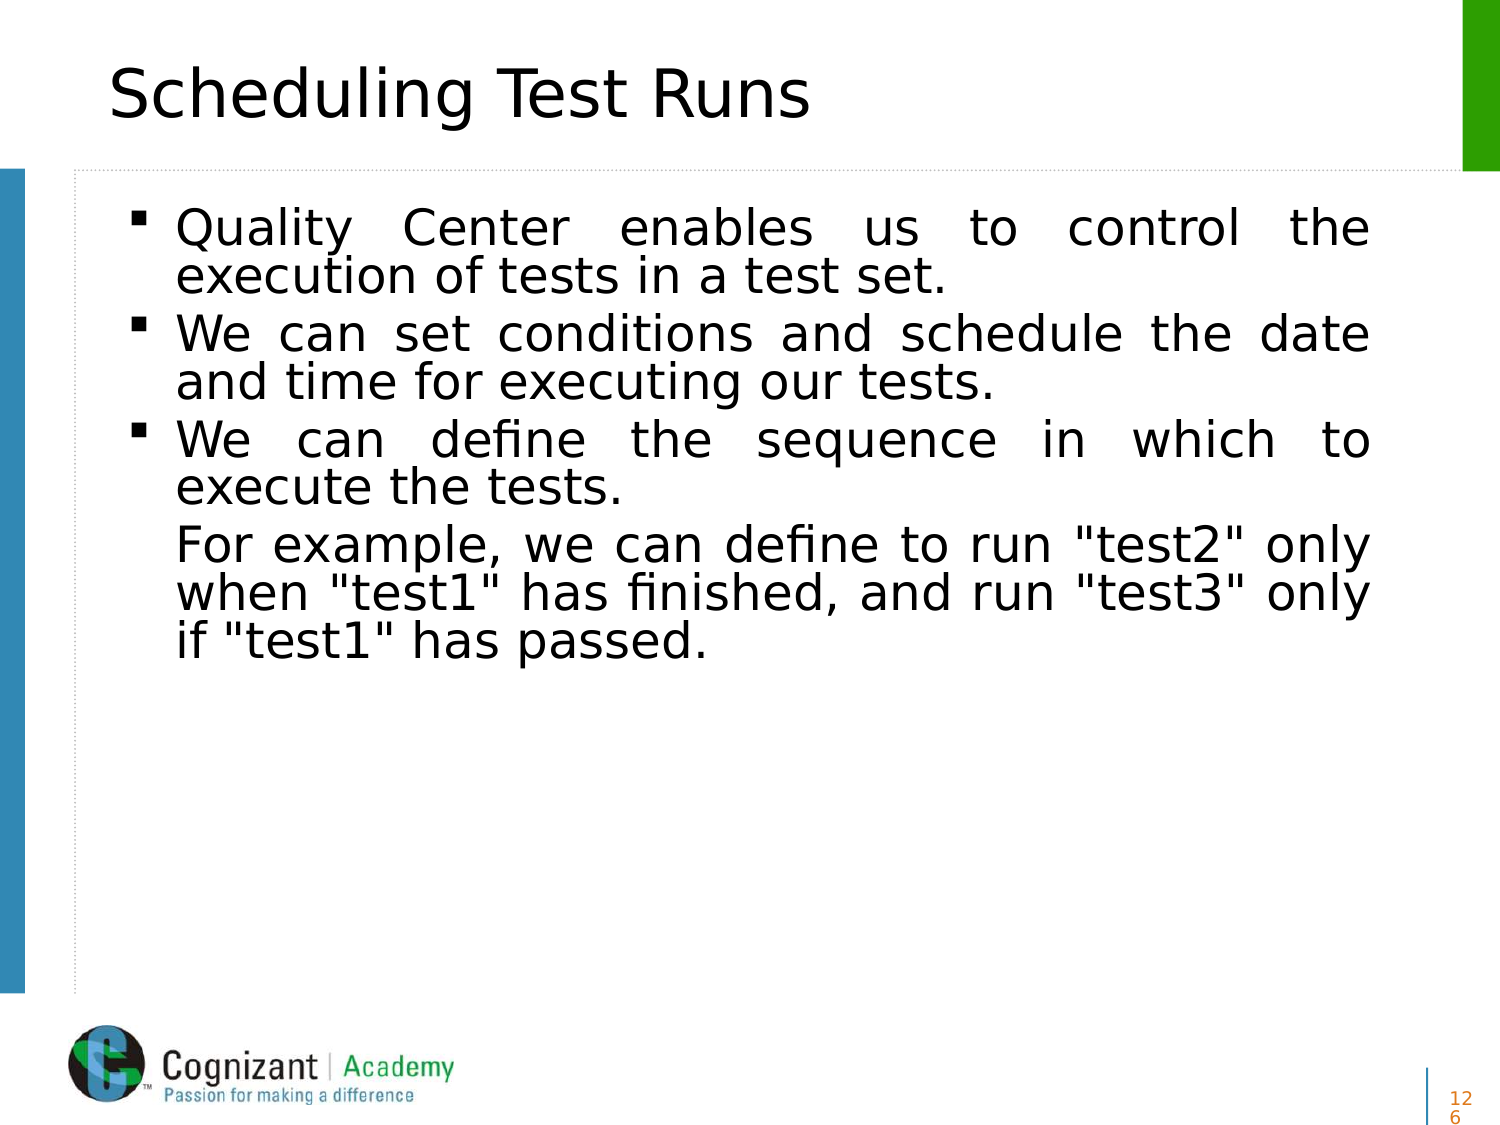

# Scheduling Test Runs
Quality Center enables us to control the execution of tests in a test set.
We can set conditions and schedule the date and time for executing our tests.
We can define the sequence in which to execute the tests.
For example, we can define to run "test2" only when "test1" has finished, and run "test3" only if "test1" has passed.
126